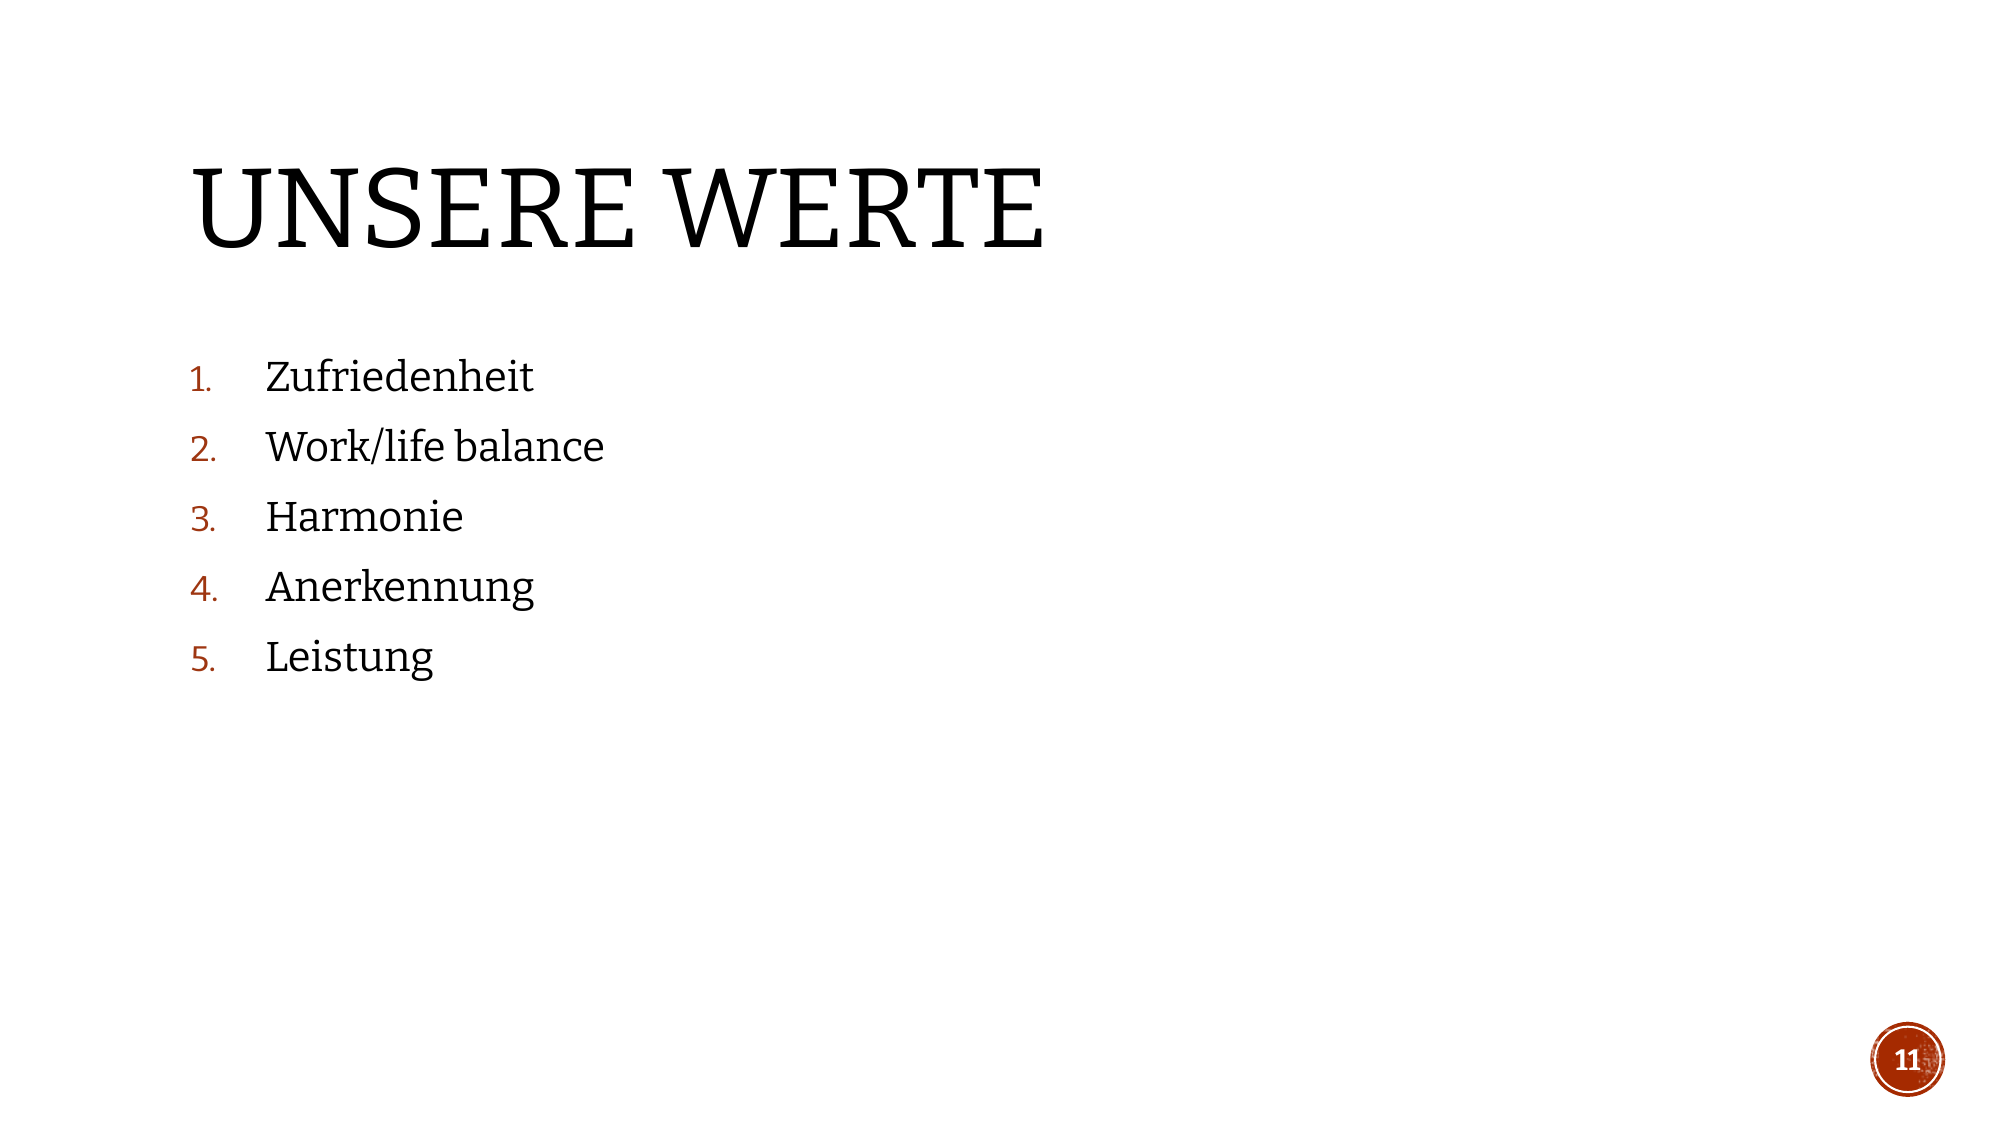

# Unsere Werte
Zufriedenheit
Work/life balance
Harmonie
Anerkennung
Leistung
11